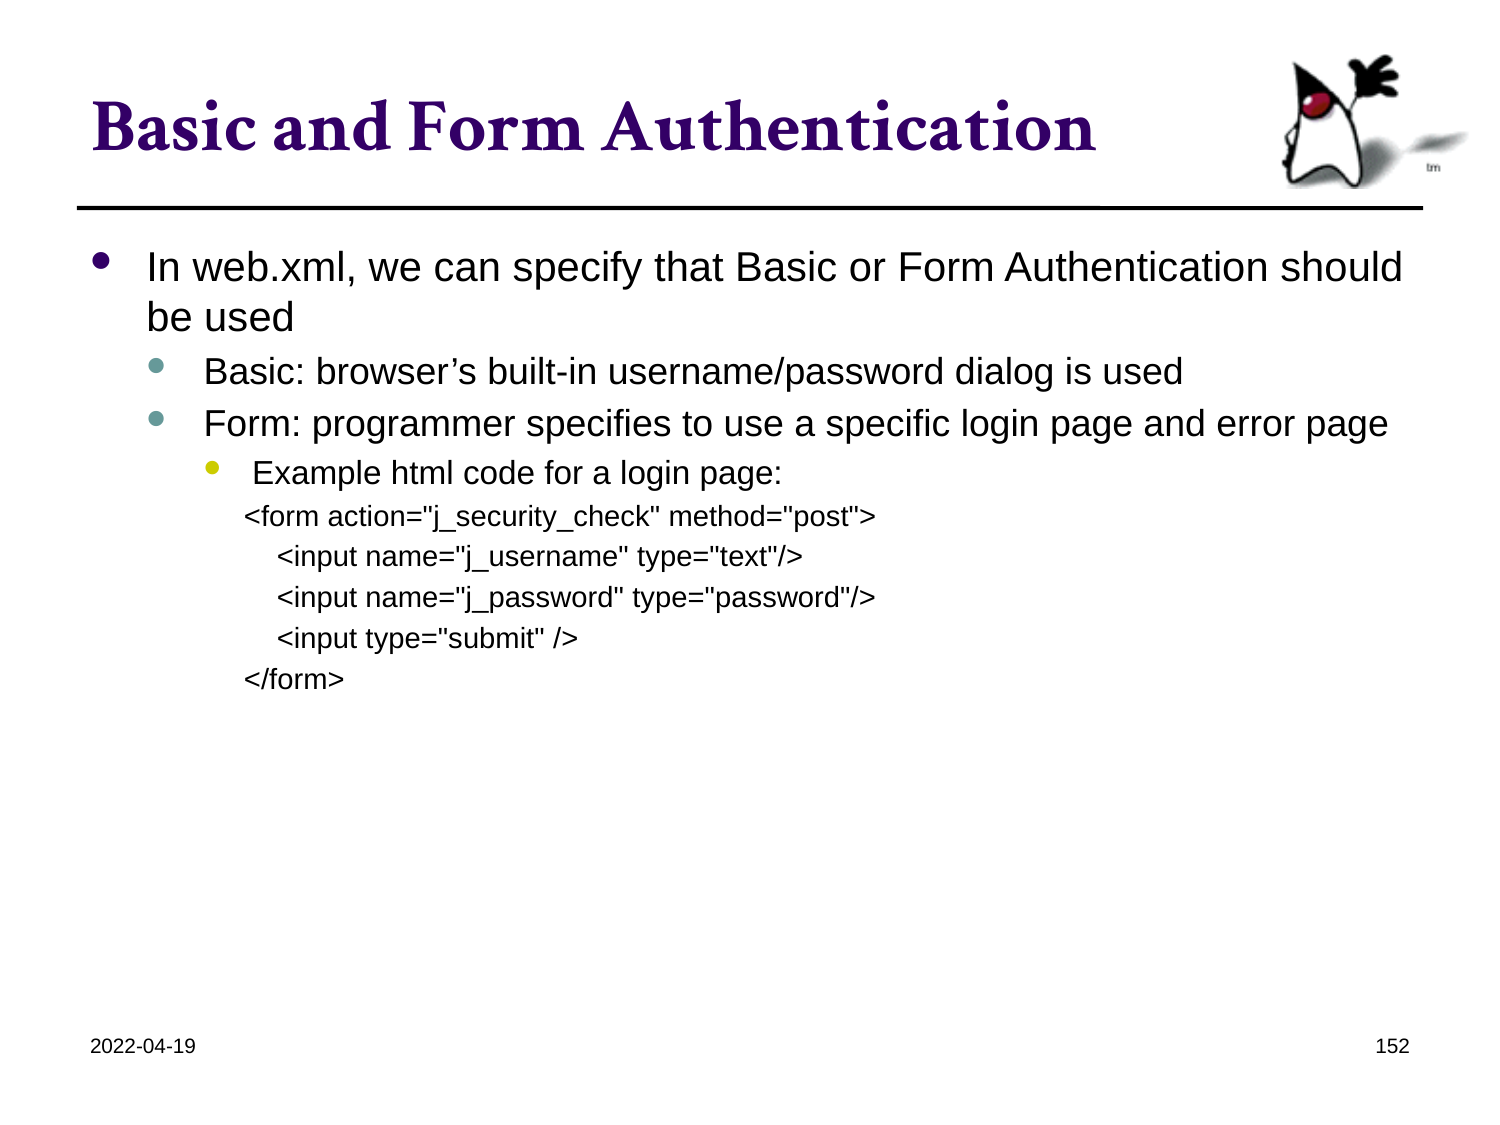

# Basic and Form Authentication
In web.xml, we can specify that Basic or Form Authentication should be used
Basic: browser’s built-in username/password dialog is used
Form: programmer specifies to use a specific login page and error page
Example html code for a login page:
<form action="j_security_check" method="post">
    <input name="j_username" type="text"/>
    <input name="j_password" type="password"/>
    <input type="submit" />
</form>

2022-04-19
152